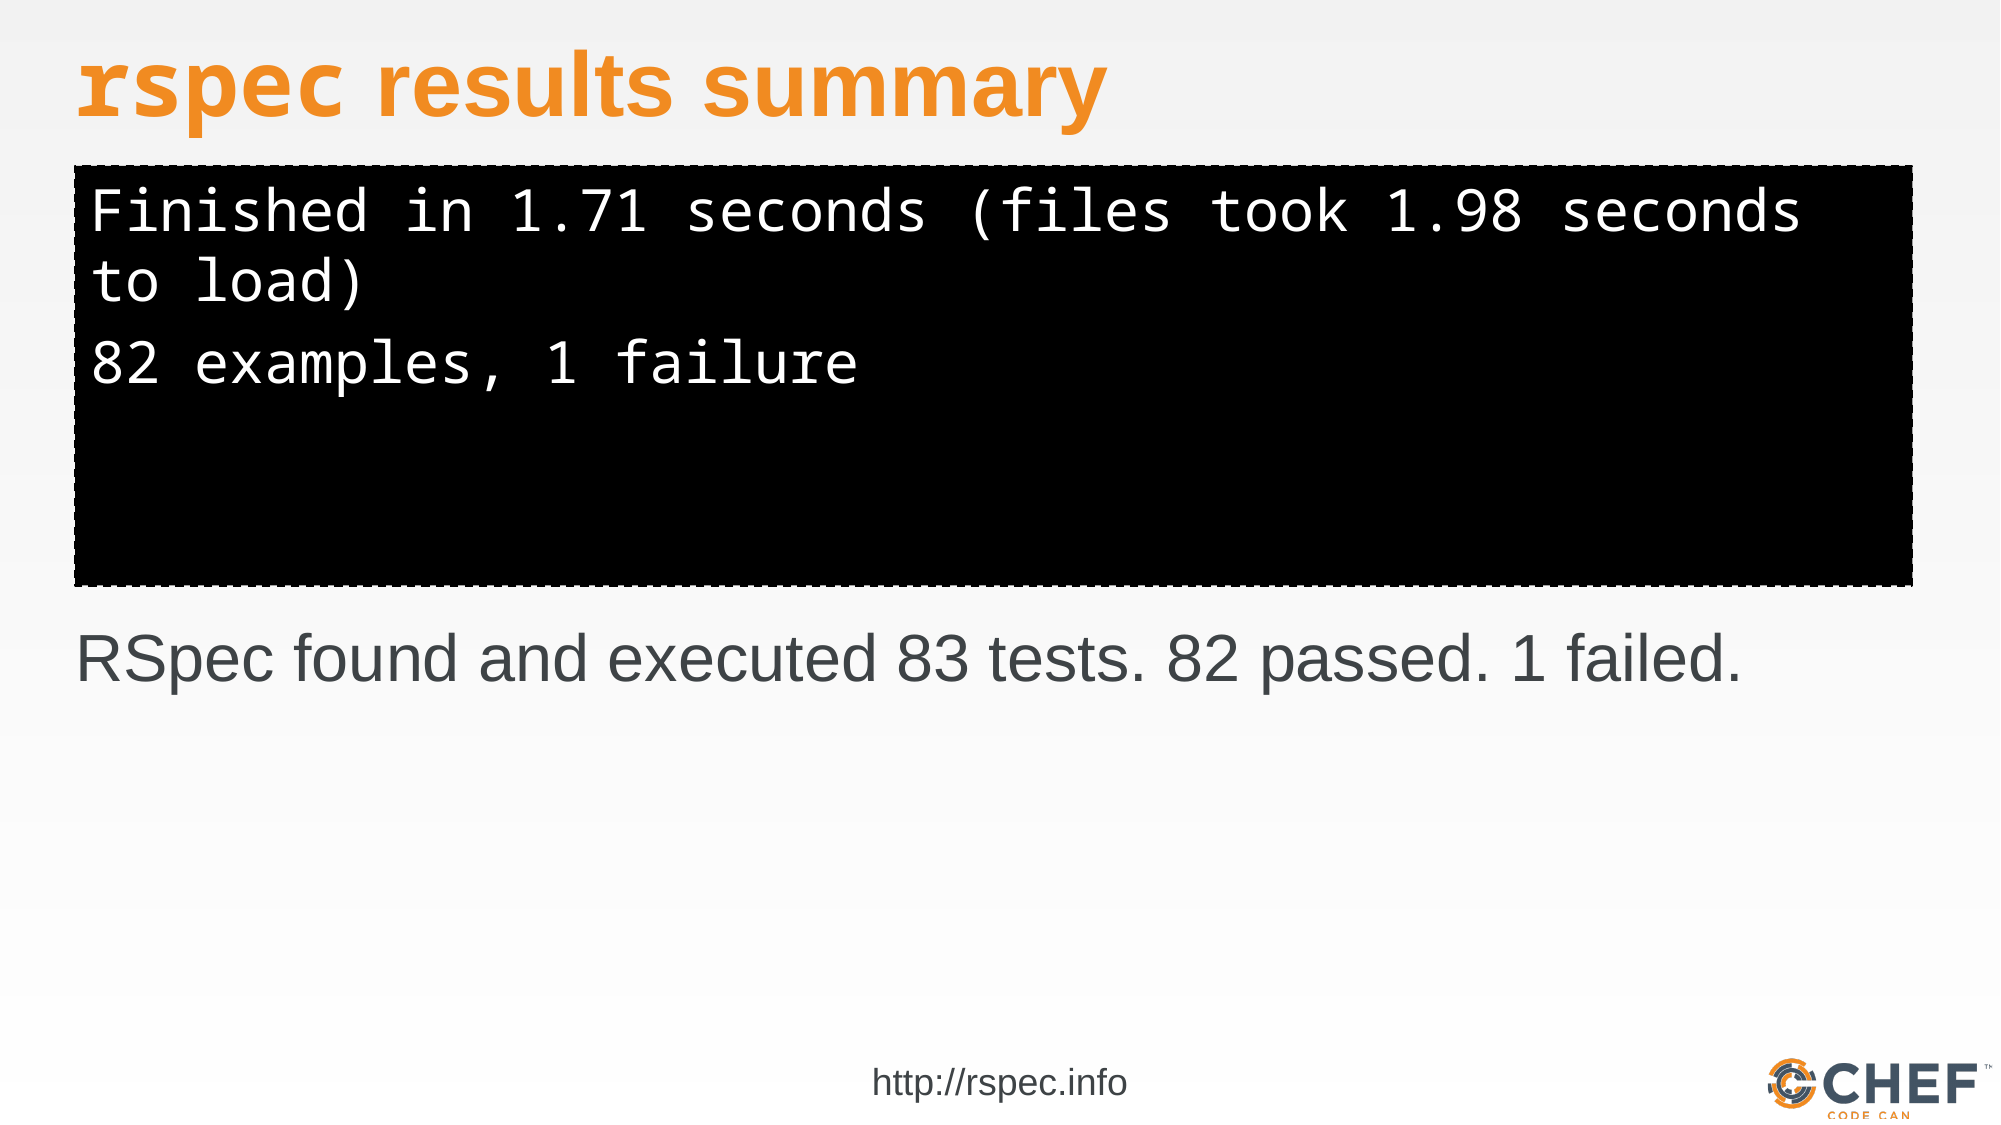

# rspec results summary
Finished in 1.71 seconds (files took 1.98 seconds to load)
82 examples, 1 failure
RSpec found and executed 83 tests. 82 passed. 1 failed.
http://rspec.info